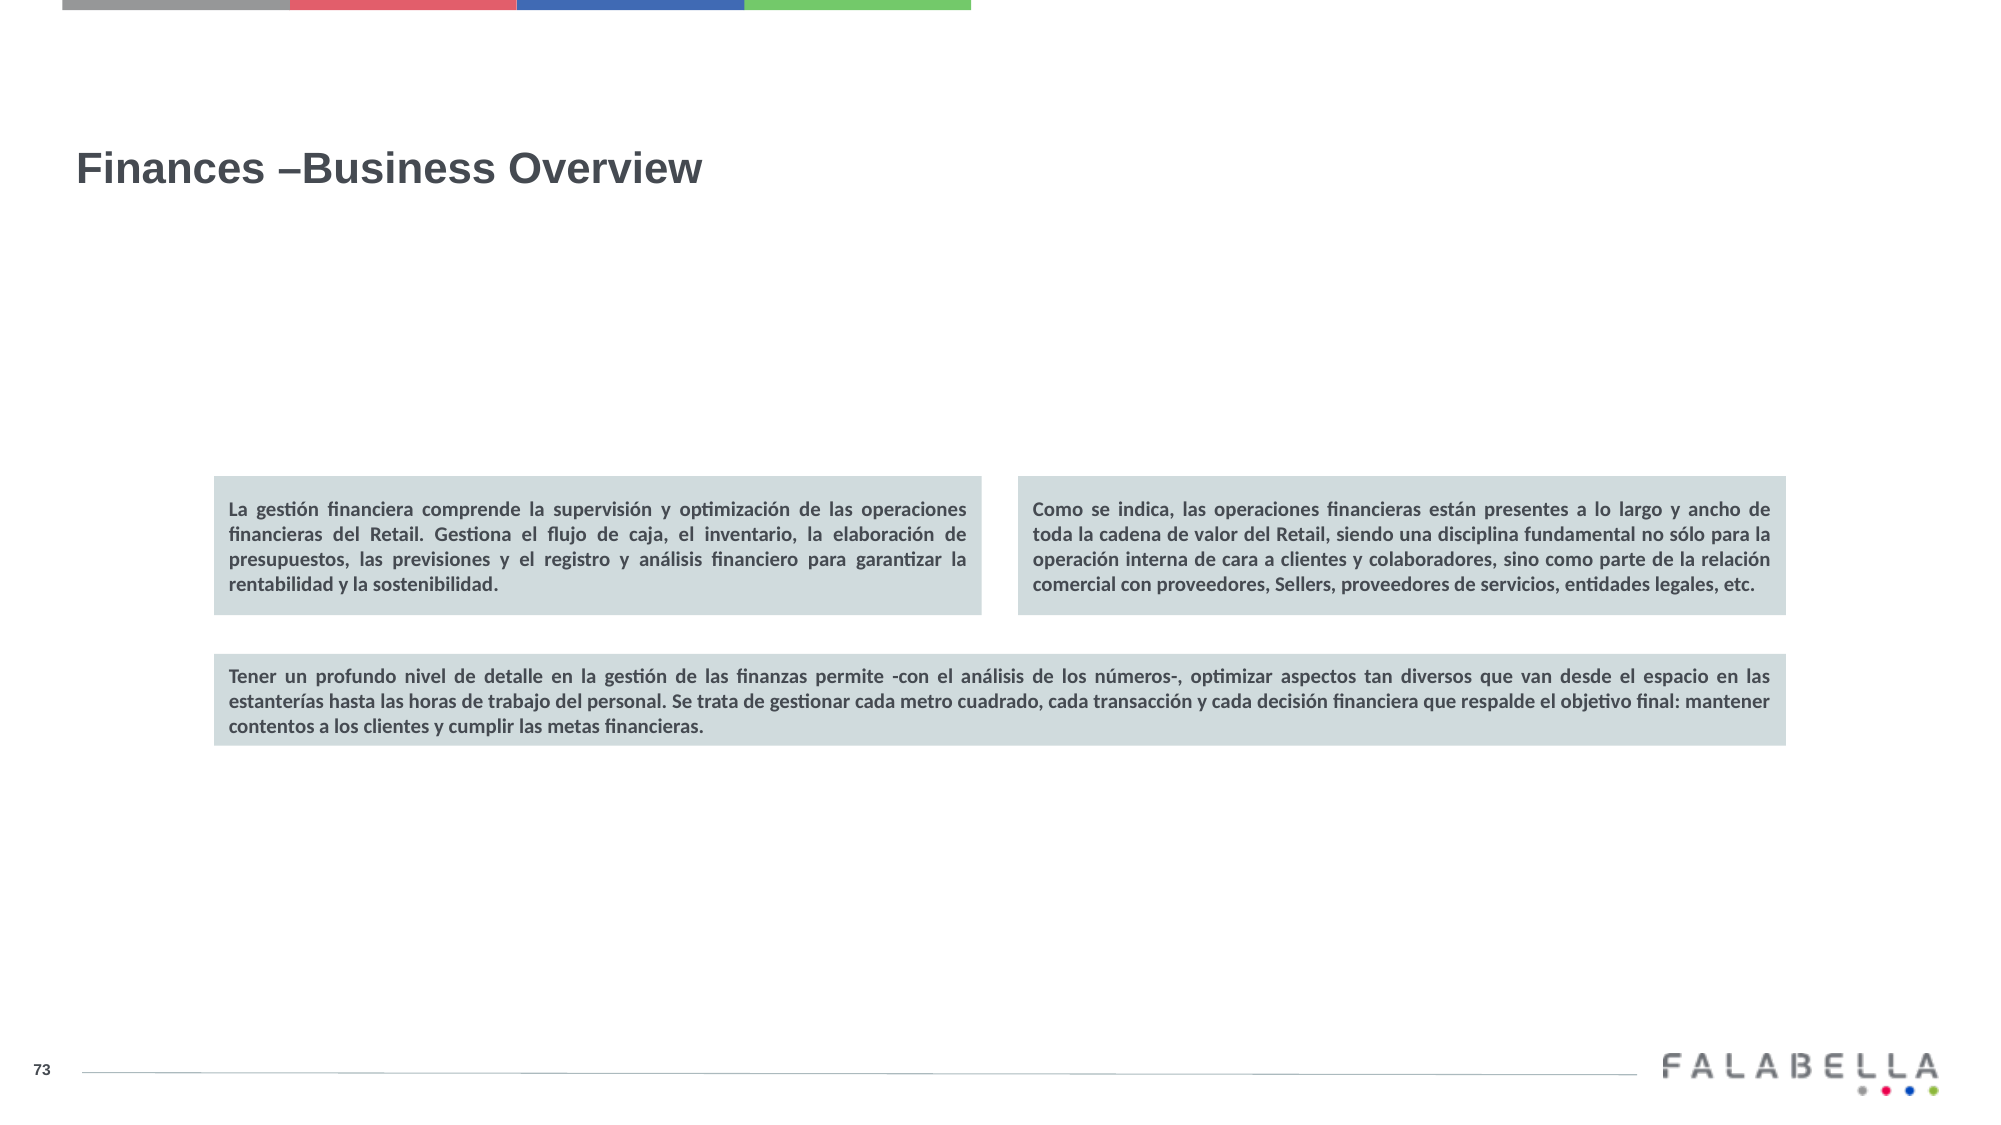

Finances –Business Overview
La gestión financiera comprende la supervisión y optimización de las operaciones financieras del Retail. Gestiona el flujo de caja, el inventario, la elaboración de presupuestos, las previsiones y el registro y análisis financiero para garantizar la rentabilidad y la sostenibilidad.
Como se indica, las operaciones financieras están presentes a lo largo y ancho de toda la cadena de valor del Retail, siendo una disciplina fundamental no sólo para la operación interna de cara a clientes y colaboradores, sino como parte de la relación comercial con proveedores, Sellers, proveedores de servicios, entidades legales, etc.
Tener un profundo nivel de detalle en la gestión de las finanzas permite -con el análisis de los números-, optimizar aspectos tan diversos que van desde el espacio en las estanterías hasta las horas de trabajo del personal. Se trata de gestionar cada metro cuadrado, cada transacción y cada decisión financiera que respalde el objetivo final: mantener contentos a los clientes y cumplir las metas financieras.